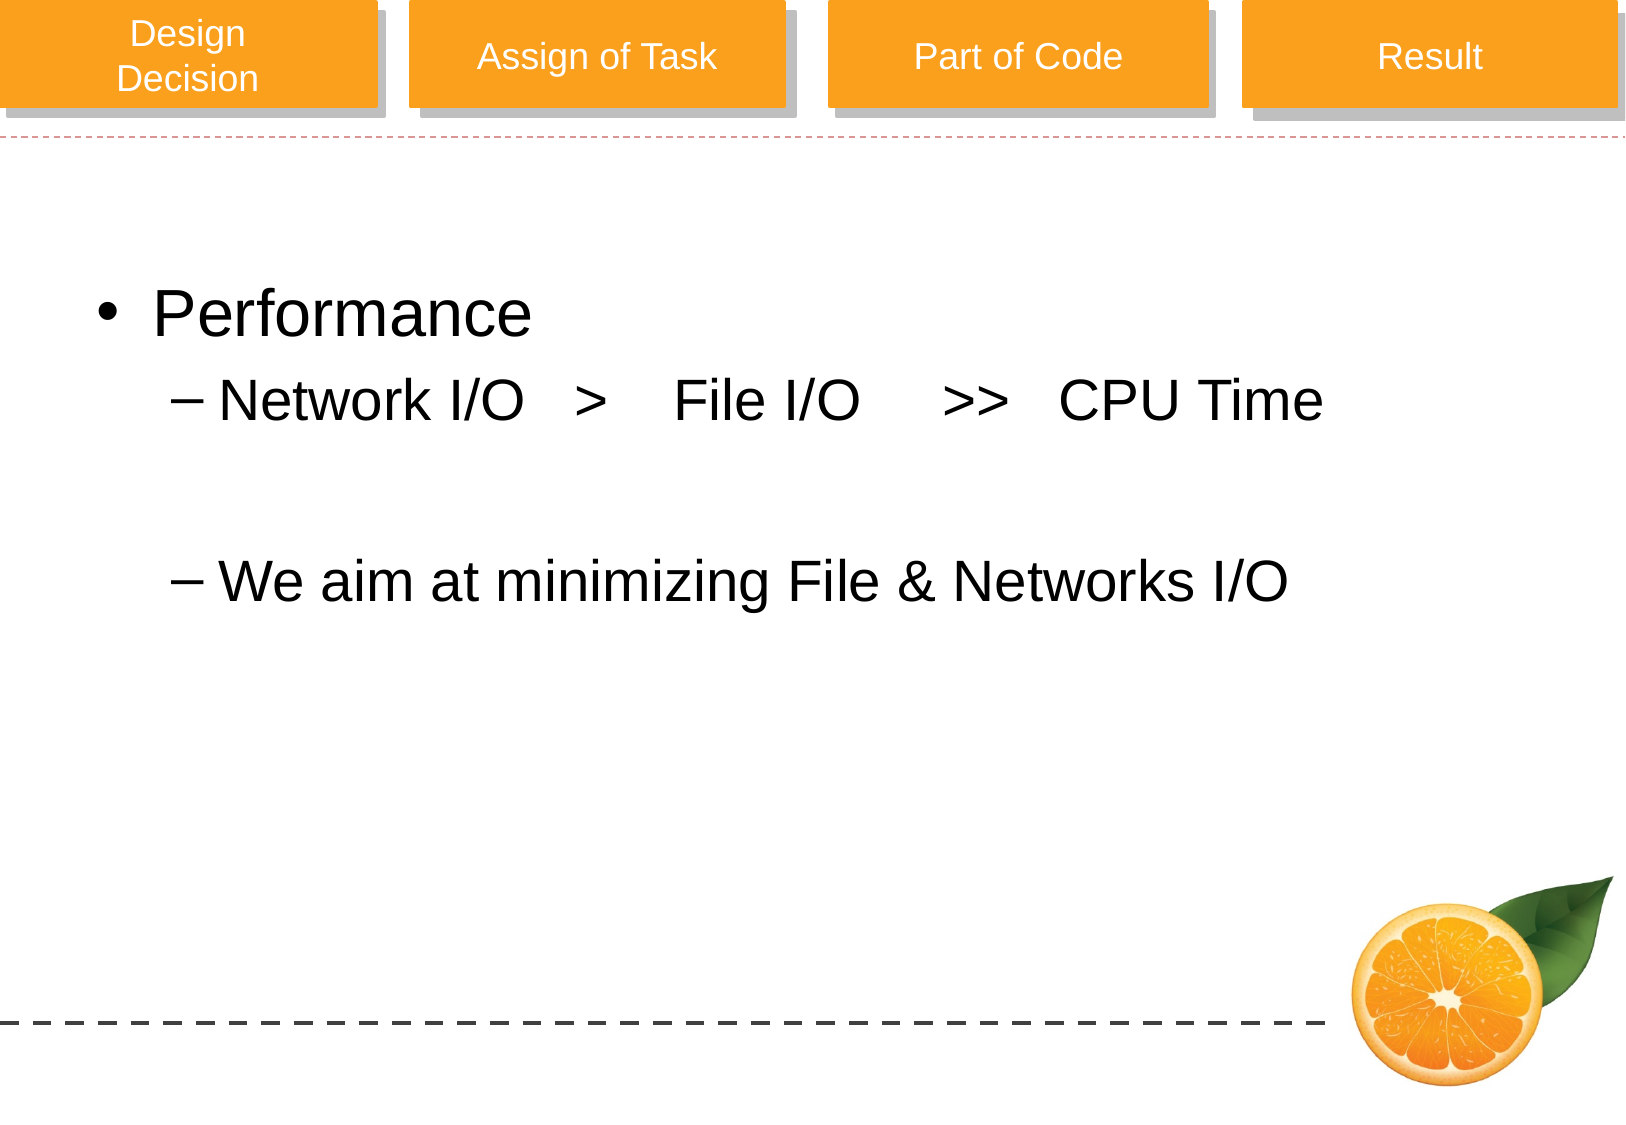

Performance
Network I/O   >    File I/O     >>   CPU Time

We aim at minimizing File & Networks I/O